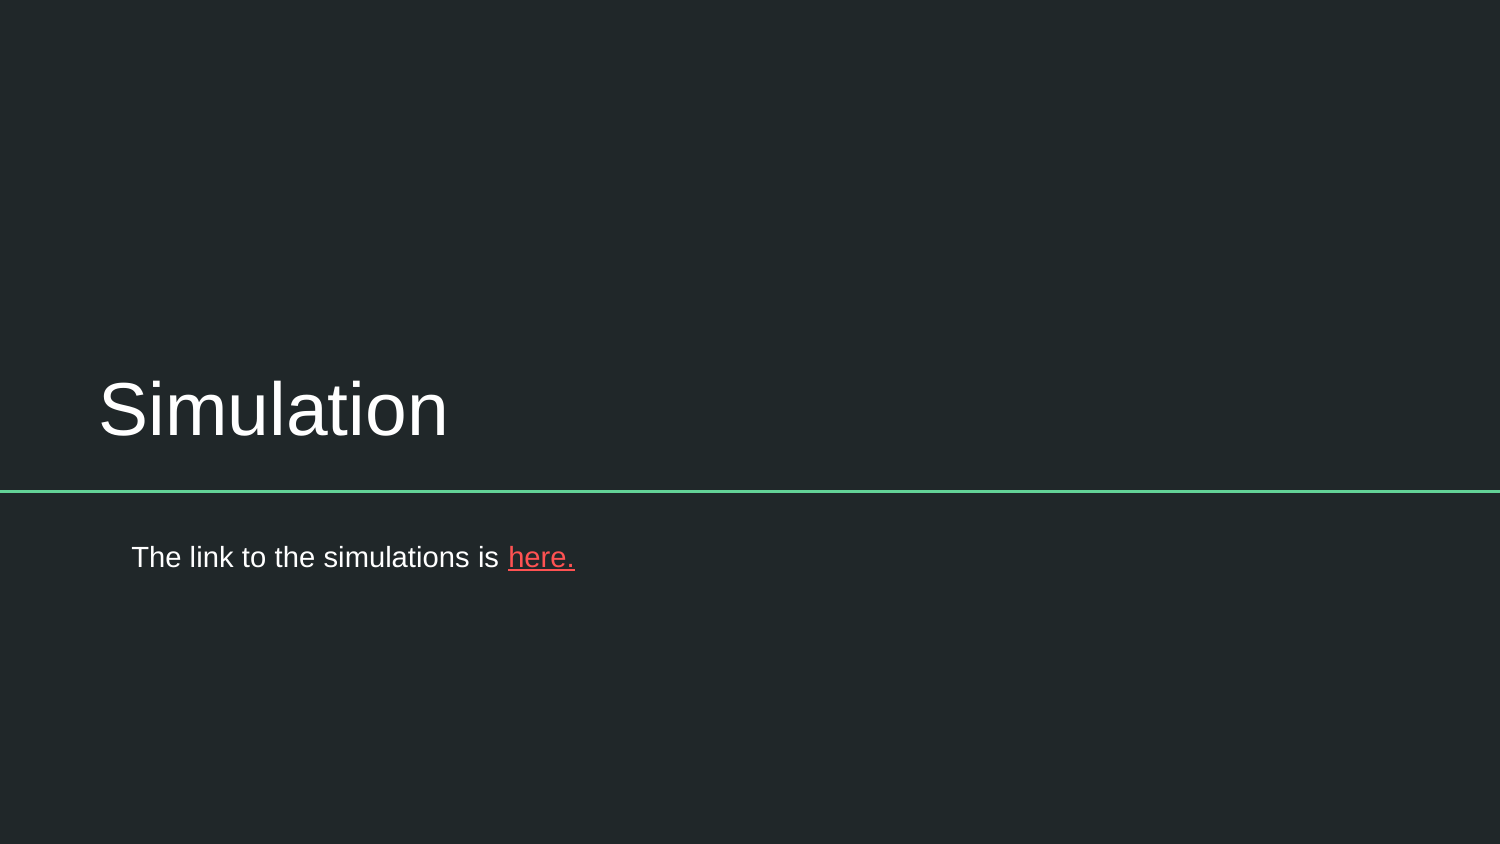

# Simulation
The link to the simulations is here.